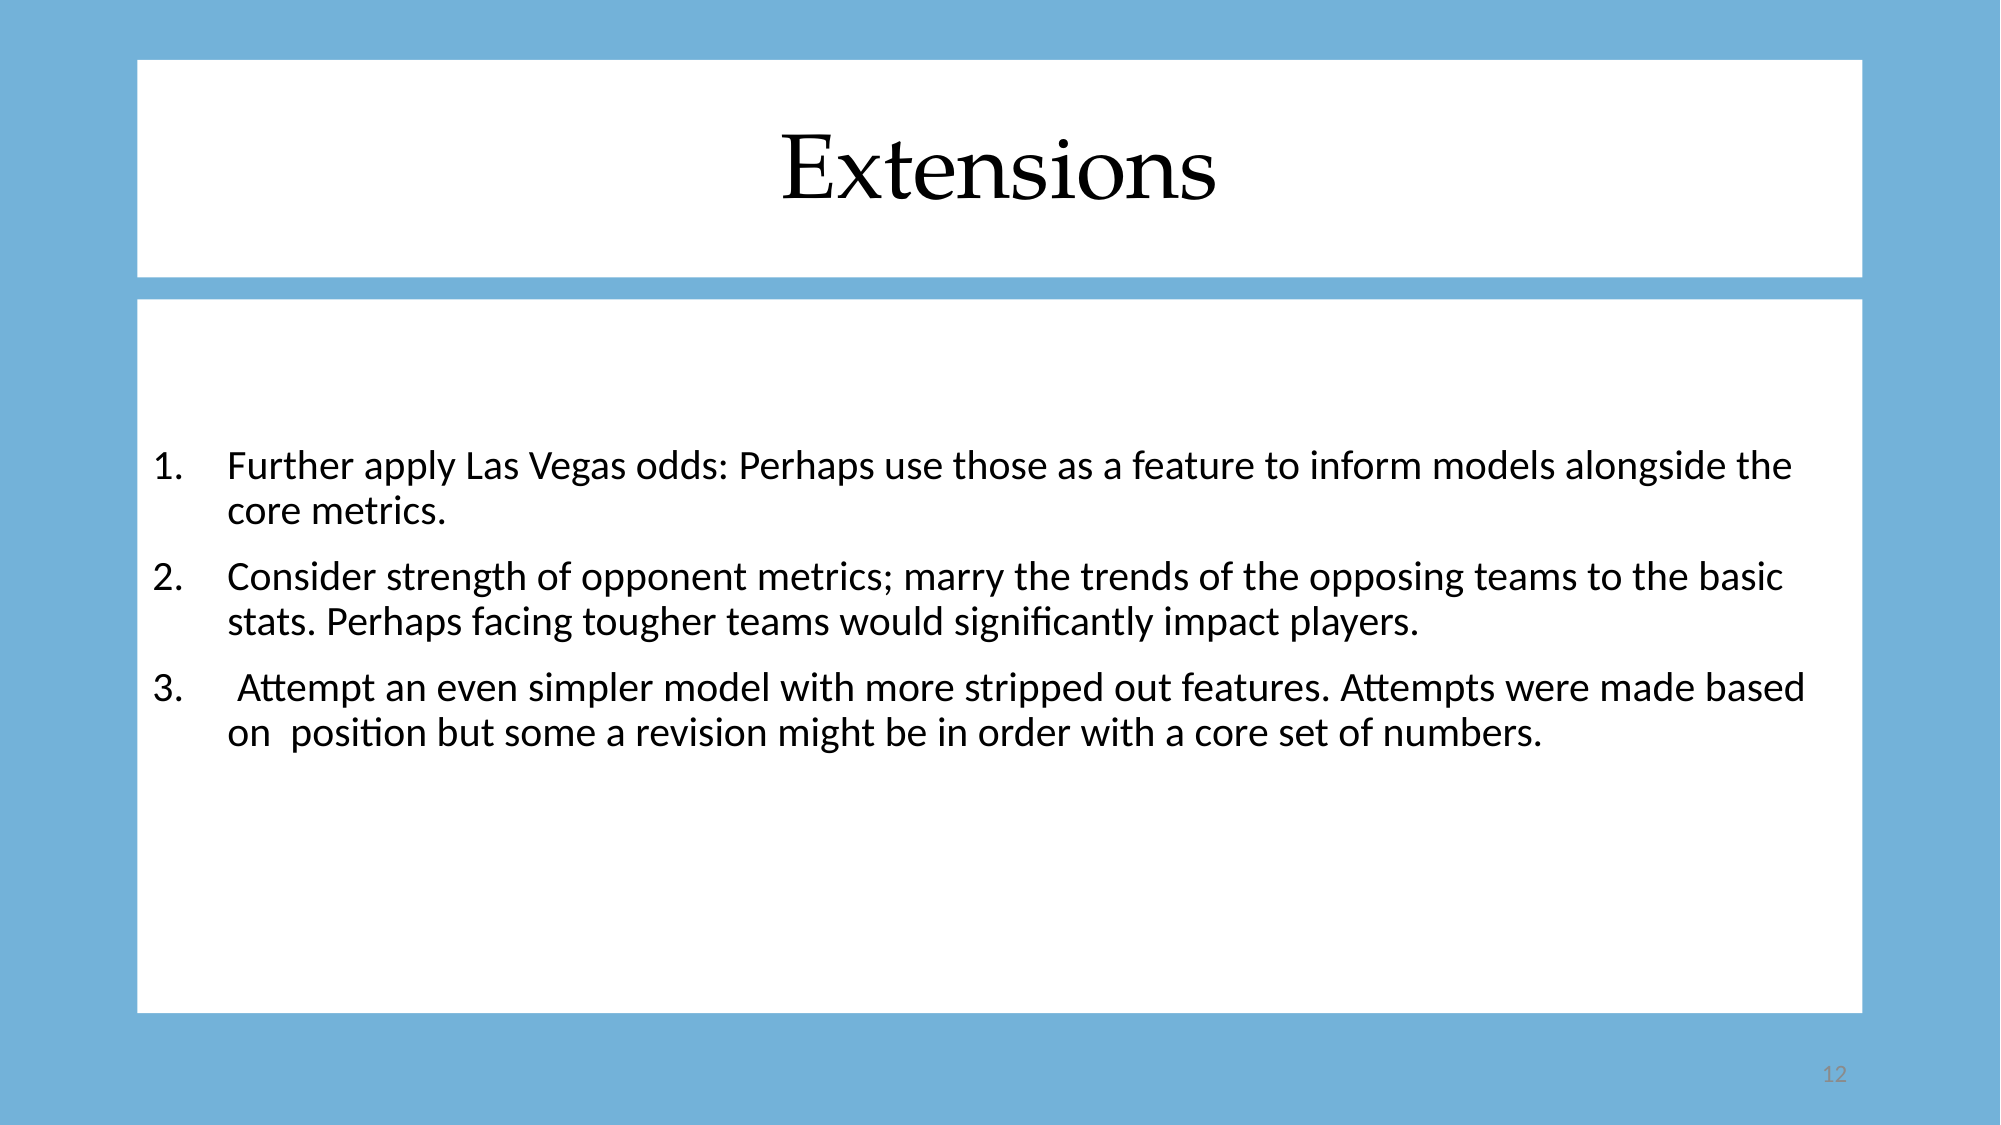

# Extensions

Further apply Las Vegas odds: Perhaps use those as a feature to inform models alongside the core metrics.
Consider strength of opponent metrics; marry the trends of the opposing teams to the basic stats. Perhaps facing tougher teams would significantly impact players.
 Attempt an even simpler model with more stripped out features. Attempts were made based on  position but some a revision might be in order with a core set of numbers.

12